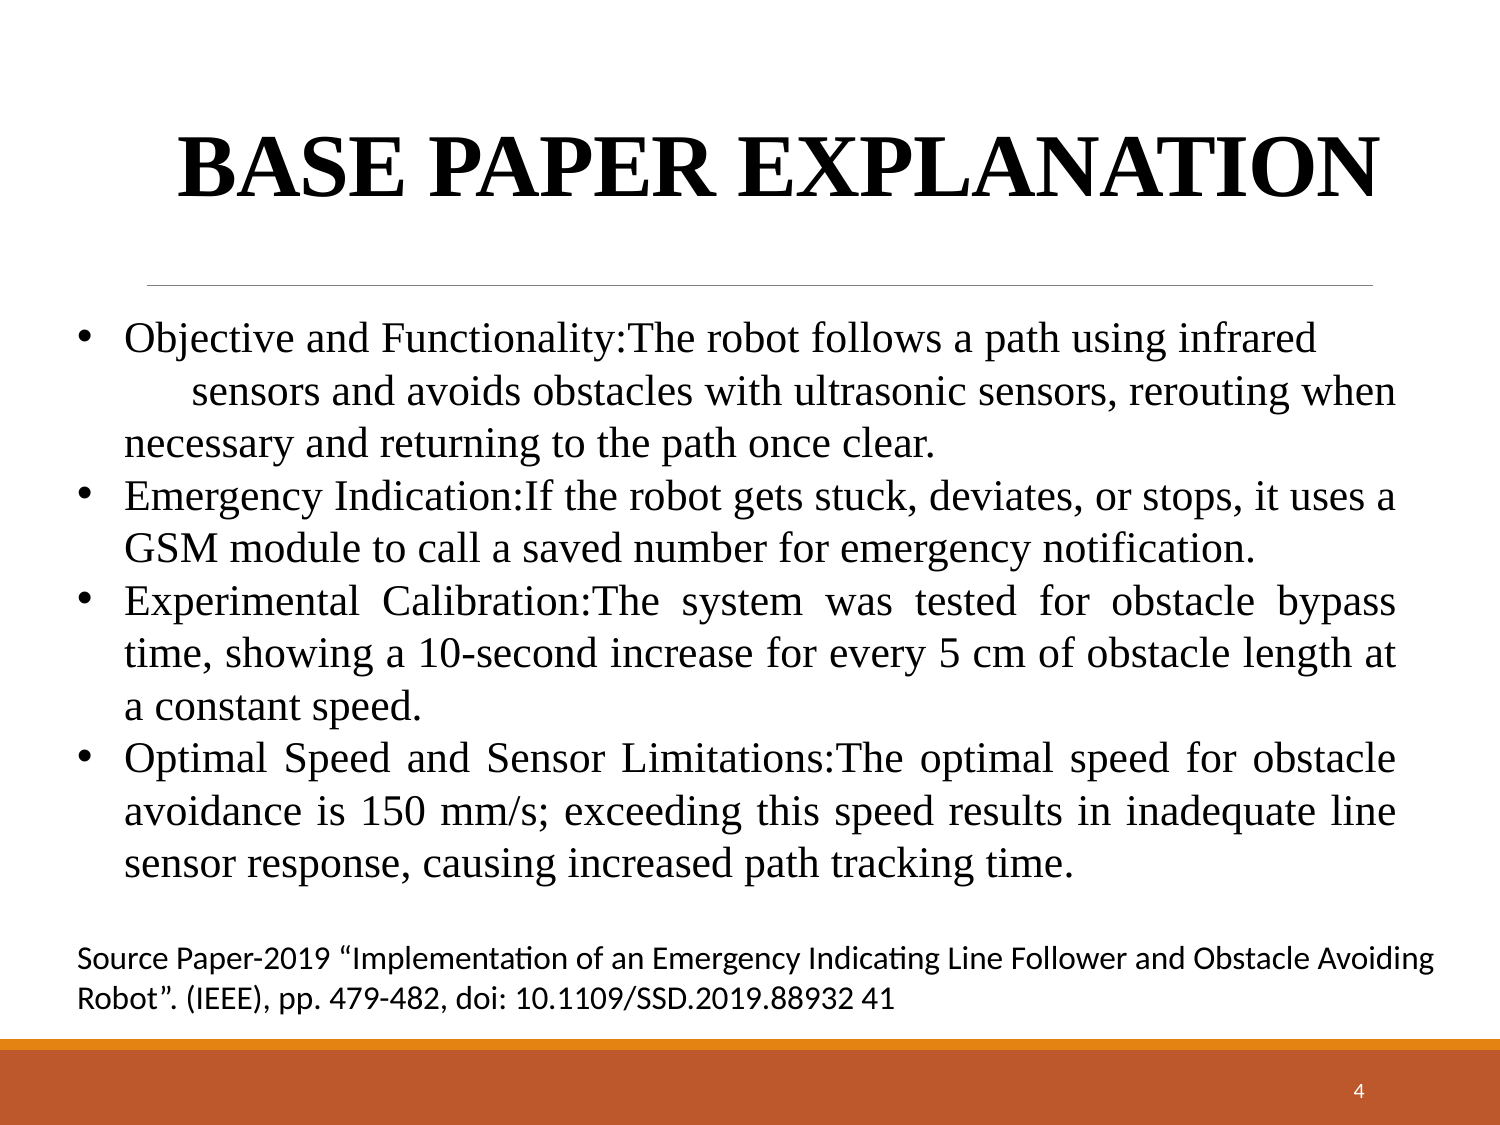

# BASE PAPER EXPLANATION
Objective and Functionality:The robot follows a path using infrared              sensors and avoids obstacles with ultrasonic sensors, rerouting when necessary and returning to the path once clear.
Emergency Indication:If the robot gets stuck, deviates, or stops, it uses a GSM module to call a saved number for emergency notification.
Experimental Calibration:The system was tested for obstacle bypass time, showing a 10-second increase for every 5 cm of obstacle length at a constant speed.
Optimal Speed and Sensor Limitations:The optimal speed for obstacle avoidance is 150 mm/s; exceeding this speed results in inadequate line sensor response, causing increased path tracking time.
Source Paper-2019 “Implementation of an Emergency Indicating Line Follower and Obstacle Avoiding Robot”. (IEEE), pp. 479-482, doi: 10.1109/SSD.2019.88932 41
4